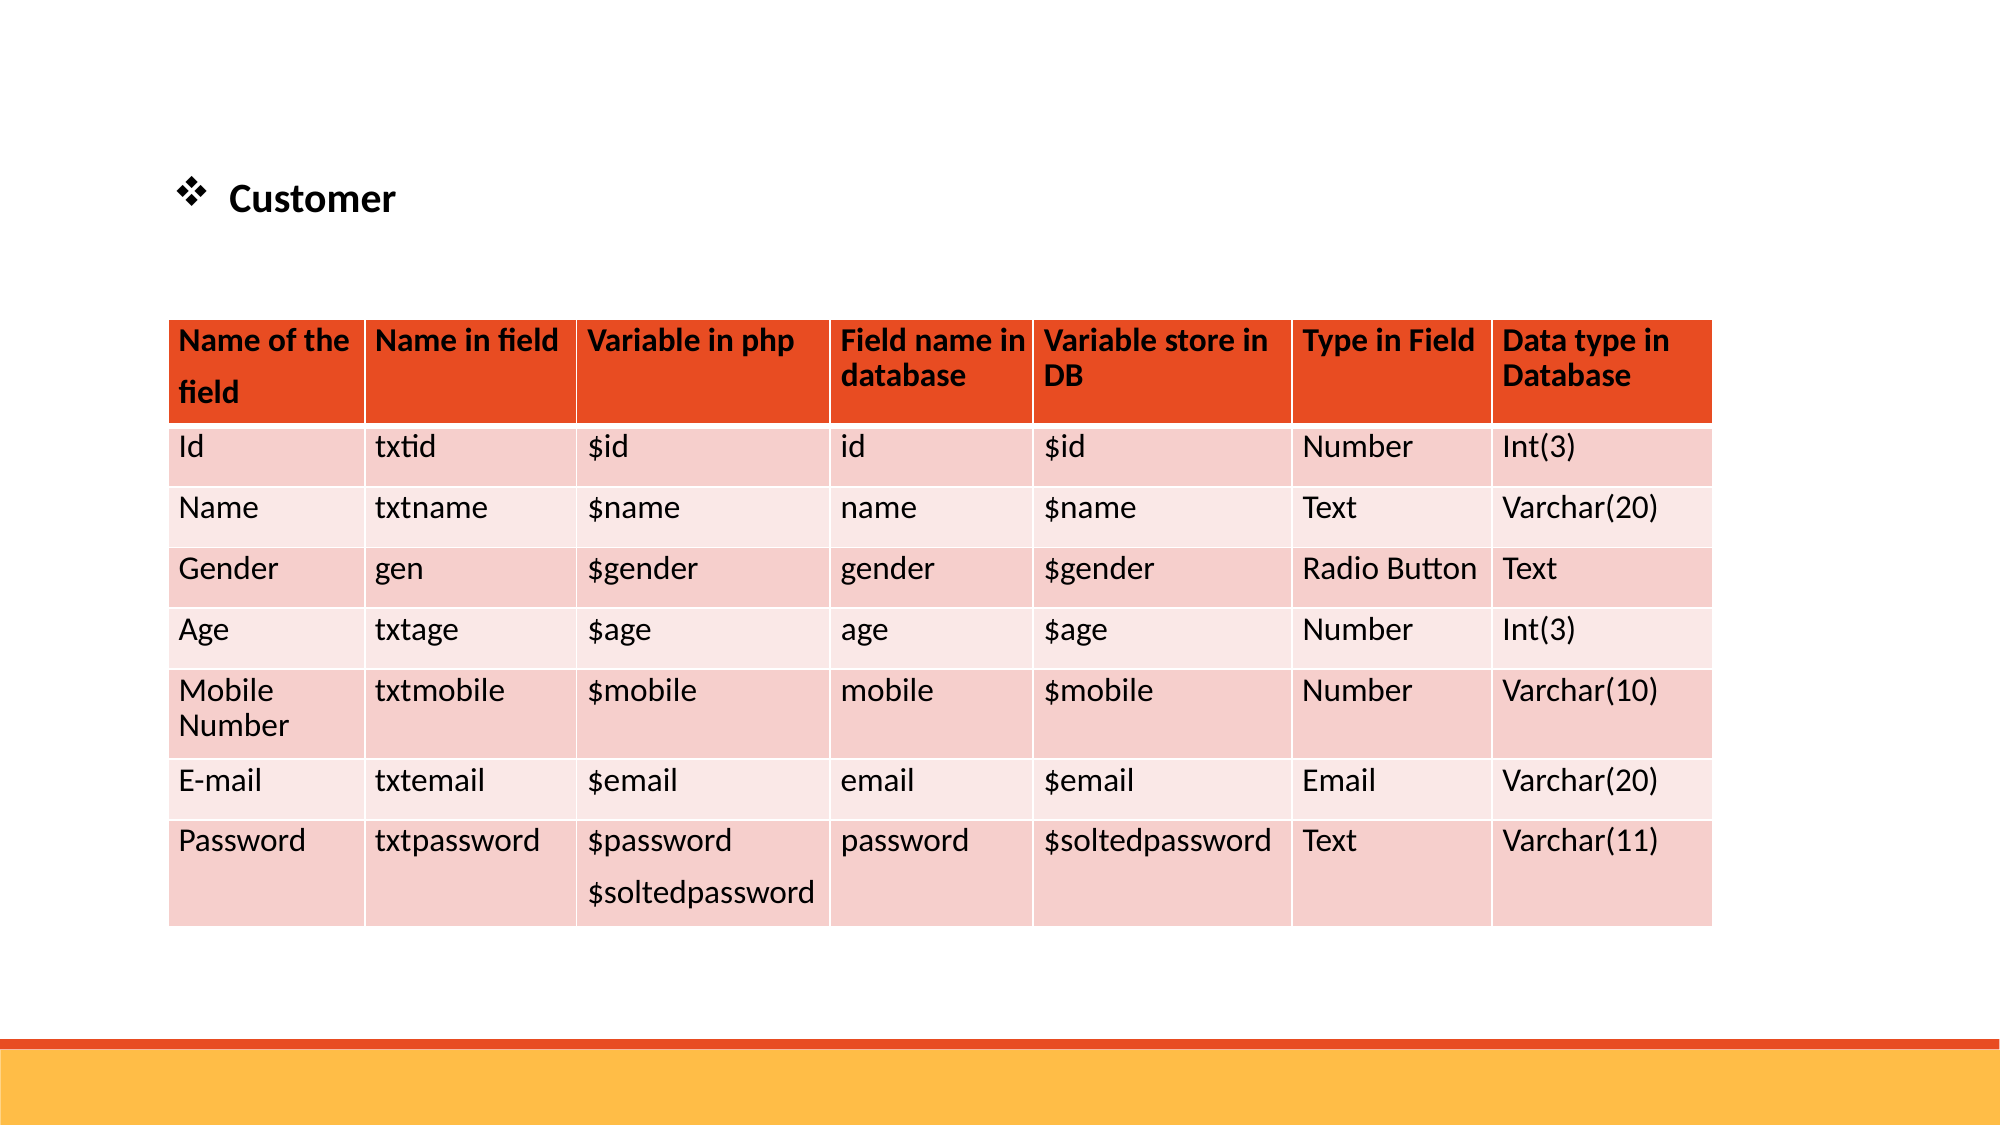

Customer

| Name of the field | Name in field | Variable in php | Field name in database | Variable store in DB | Type in Field | Data type in Database |
| --- | --- | --- | --- | --- | --- | --- |
| Id | txtid | $id | id | $id | Number | Int(3) |
| Name | txtname | $name | name | $name | Text | Varchar(20) |
| Gender | gen | $gender | gender | $gender | Radio Button | Text |
| Age | txtage | $age | age | $age | Number | Int(3) |
| Mobile Number | txtmobile | $mobile | mobile | $mobile | Number | Varchar(10) |
| E-mail | txtemail | $email | email | $email | Email | Varchar(20) |
| Password | txtpassword | $password $soltedpassword | password | $soltedpassword | Text | Varchar(11) |